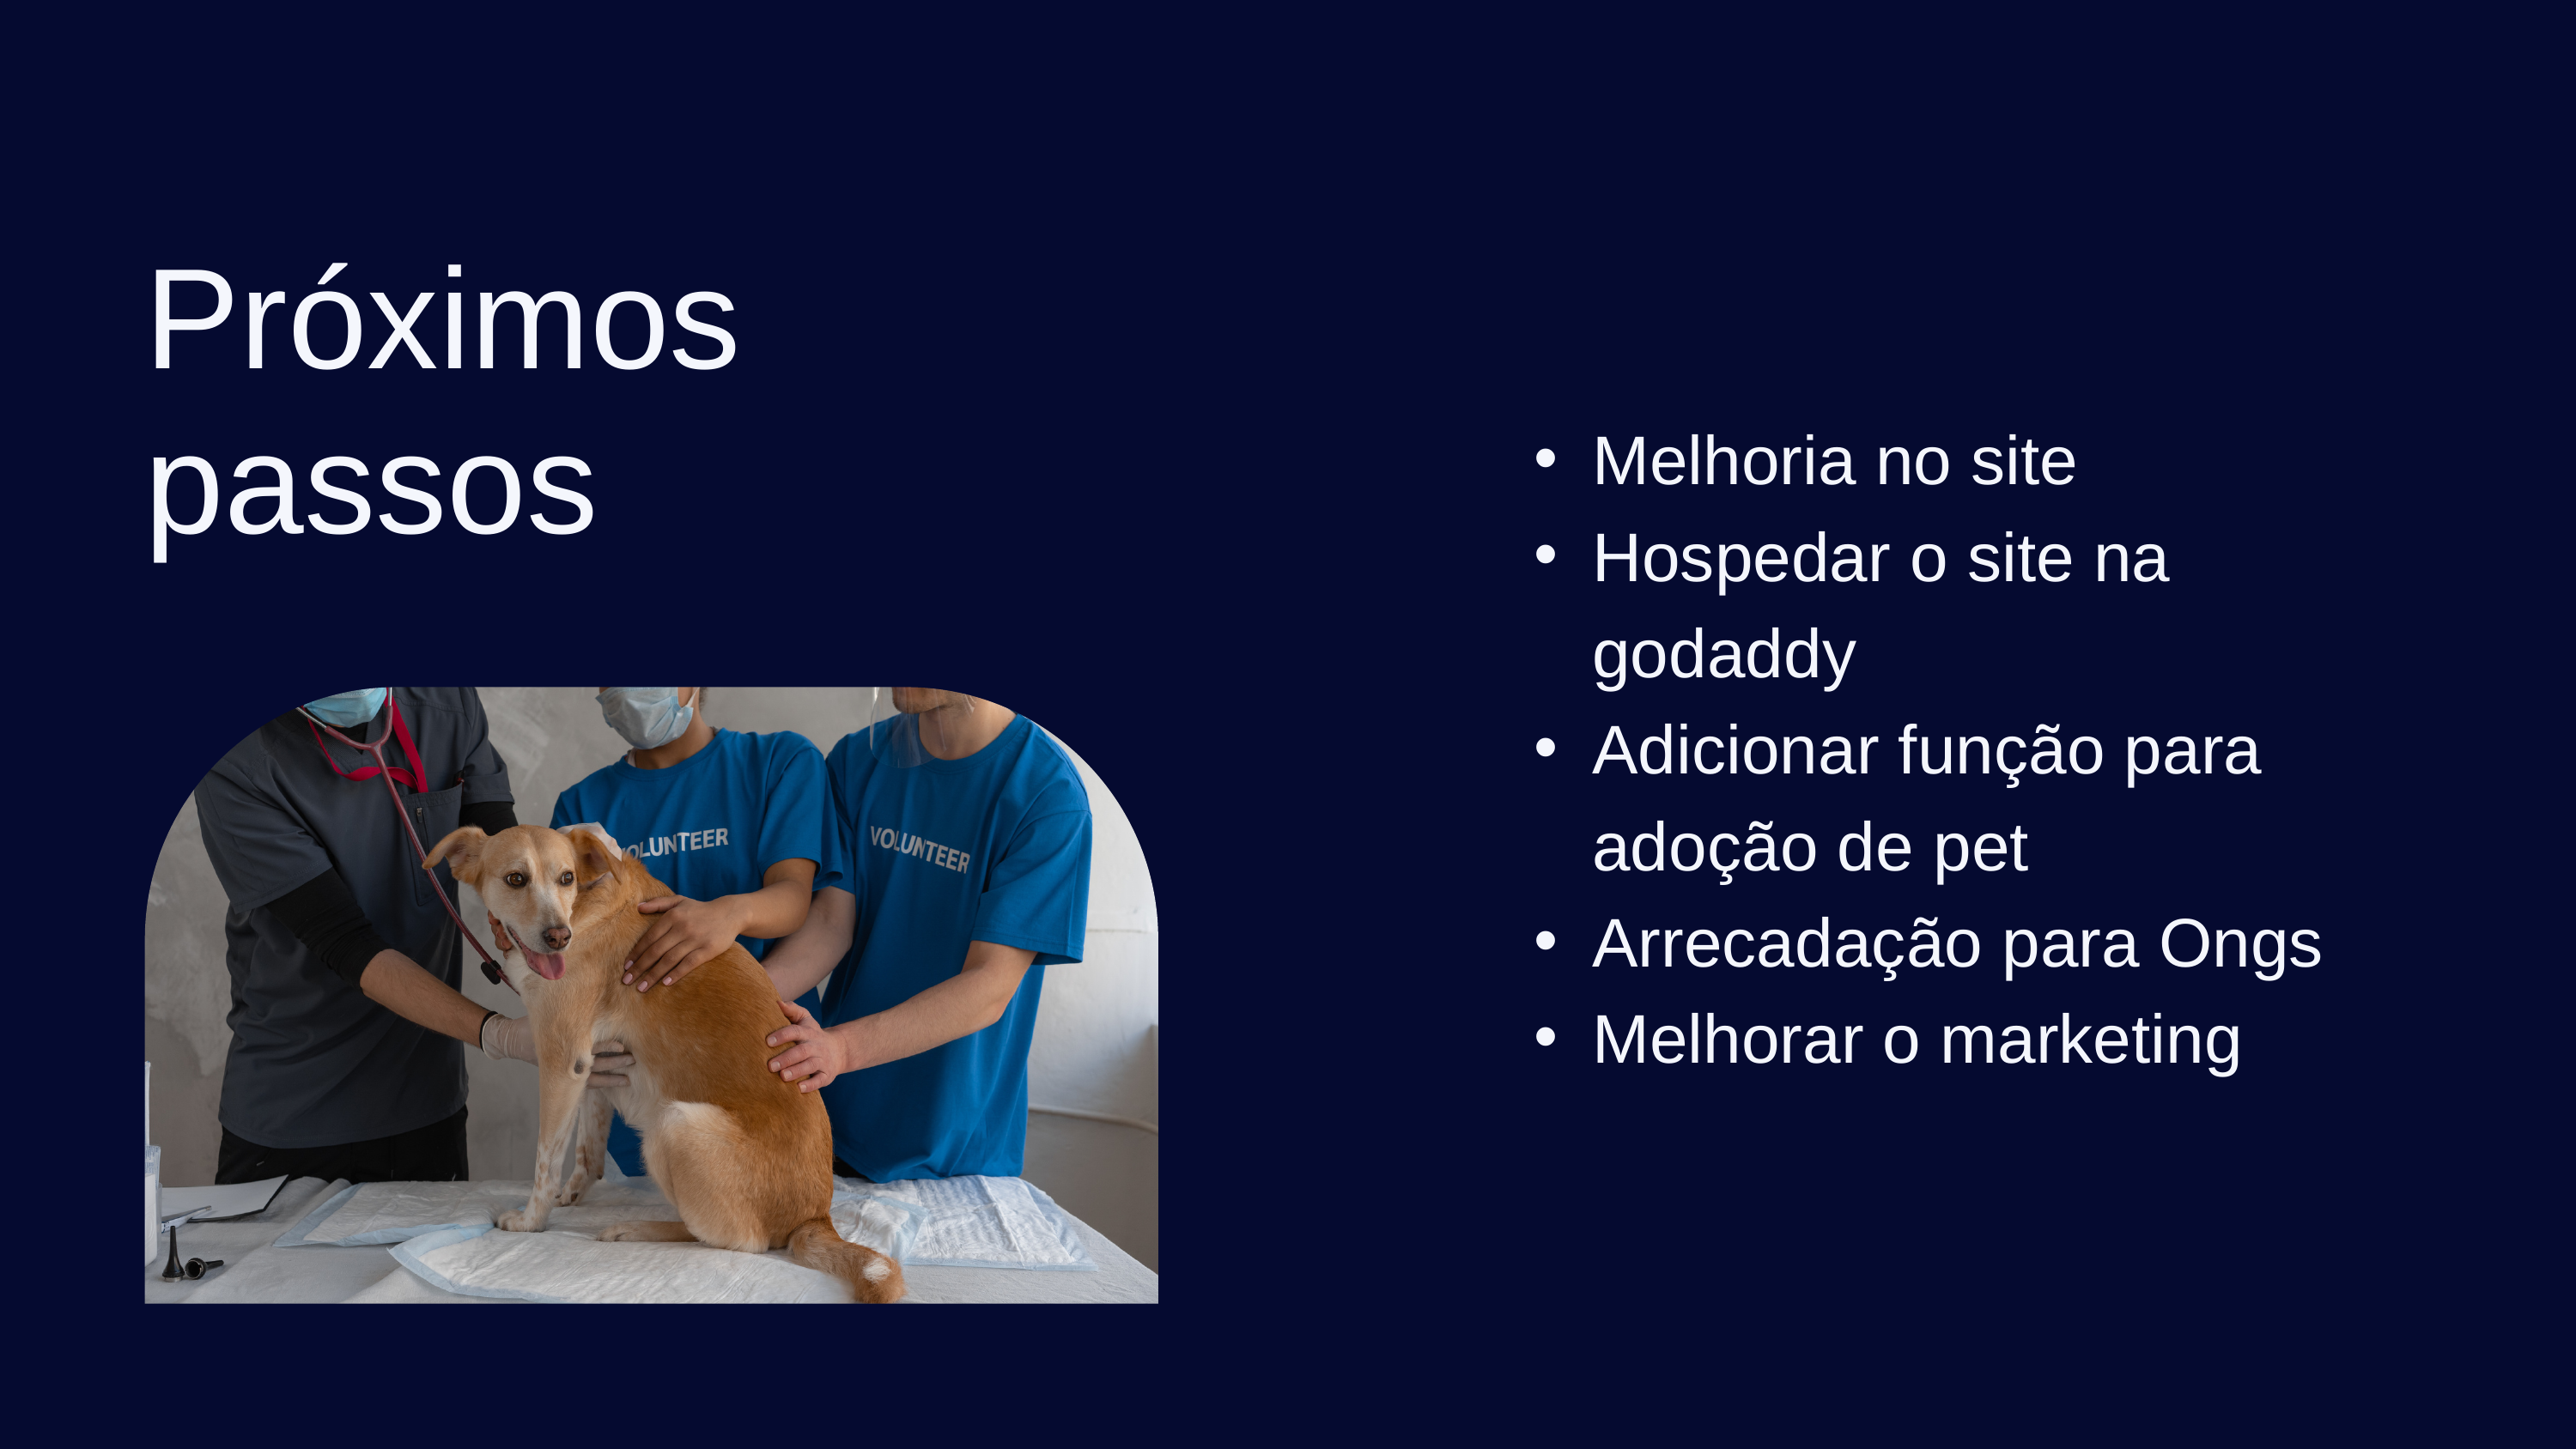

Próximos passos
Melhoria no site
Hospedar o site na godaddy
Adicionar função para adoção de pet
Arrecadação para Ongs
Melhorar o marketing